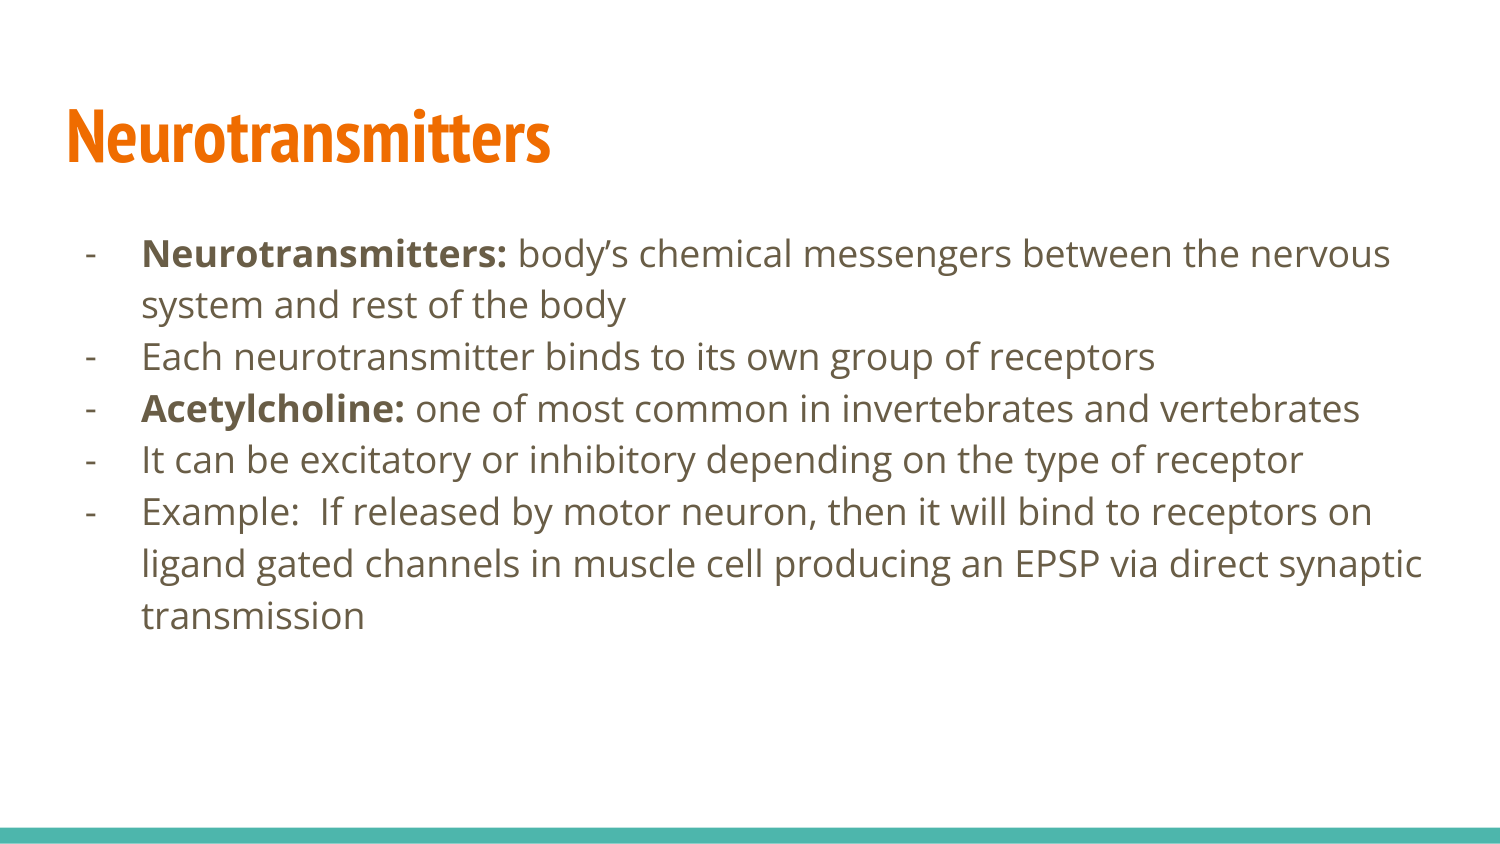

# Neurotransmitters
Neurotransmitters: body’s chemical messengers between the nervous system and rest of the body
Each neurotransmitter binds to its own group of receptors
Acetylcholine: one of most common in invertebrates and vertebrates
It can be excitatory or inhibitory depending on the type of receptor
Example:  If released by motor neuron, then it will bind to receptors on ligand gated channels in muscle cell producing an EPSP via direct synaptic transmission